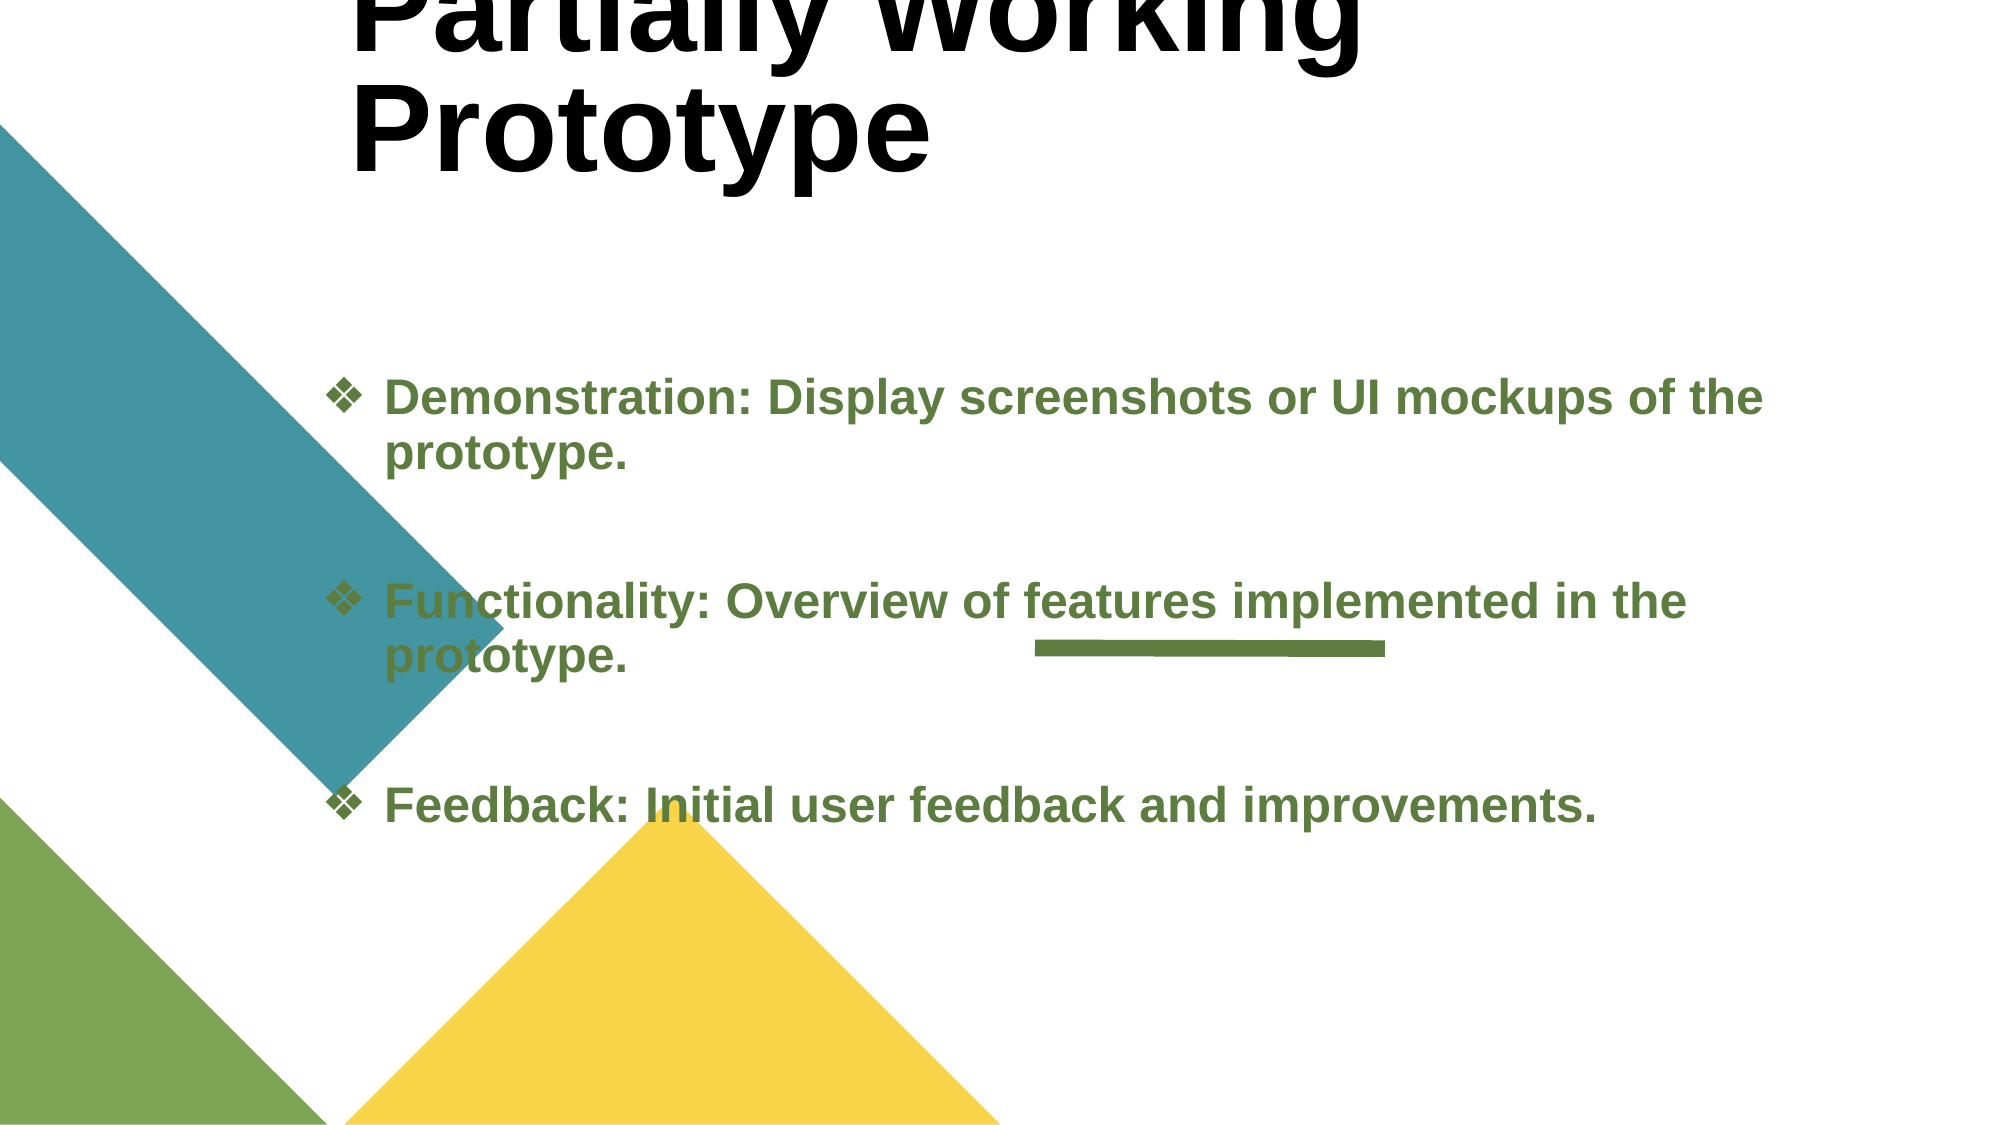

# Partially Working Prototype
Demonstration: Display screenshots or UI mockups of the prototype.

Functionality: Overview of features implemented in the prototype.

Feedback: Initial user feedback and improvements.